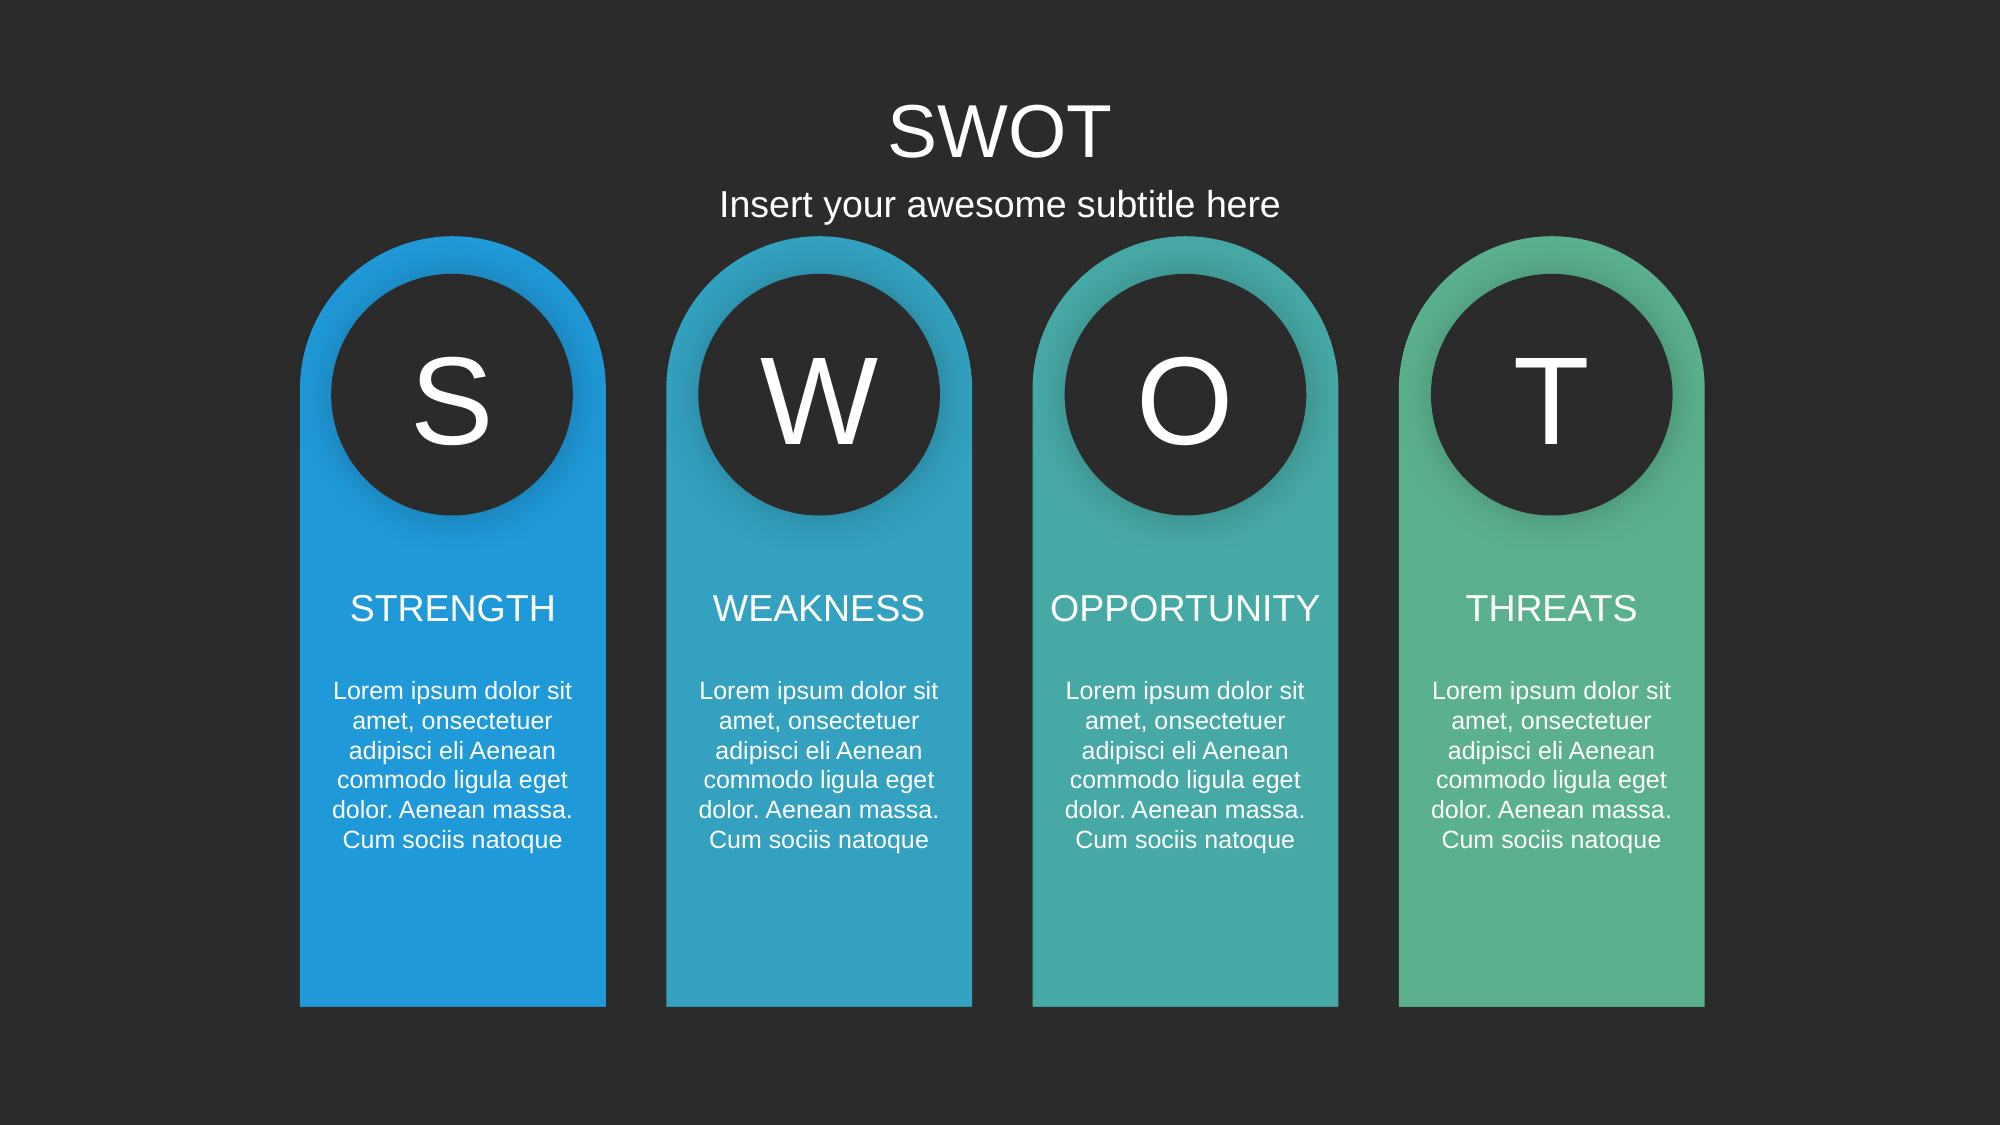

# SWOT
Insert your awesome subtitle here

STRENGTH

Lorem ipsum dolor sit amet, onsectetuer adipisci eli Aenean commodo ligula eget dolor. Aenean massa. Cum sociis natoque

WEAKNESS

Lorem ipsum dolor sit amet, onsectetuer adipisci eli Aenean commodo ligula eget dolor. Aenean massa. Cum sociis natoque

OPPORTUNITY

Lorem ipsum dolor sit amet, onsectetuer adipisci eli Aenean commodo ligula eget dolor. Aenean massa. Cum sociis natoque

THREATS

Lorem ipsum dolor sit amet, onsectetuer adipisci eli Aenean commodo ligula eget dolor. Aenean massa. Cum sociis natoque
S
W
O
T